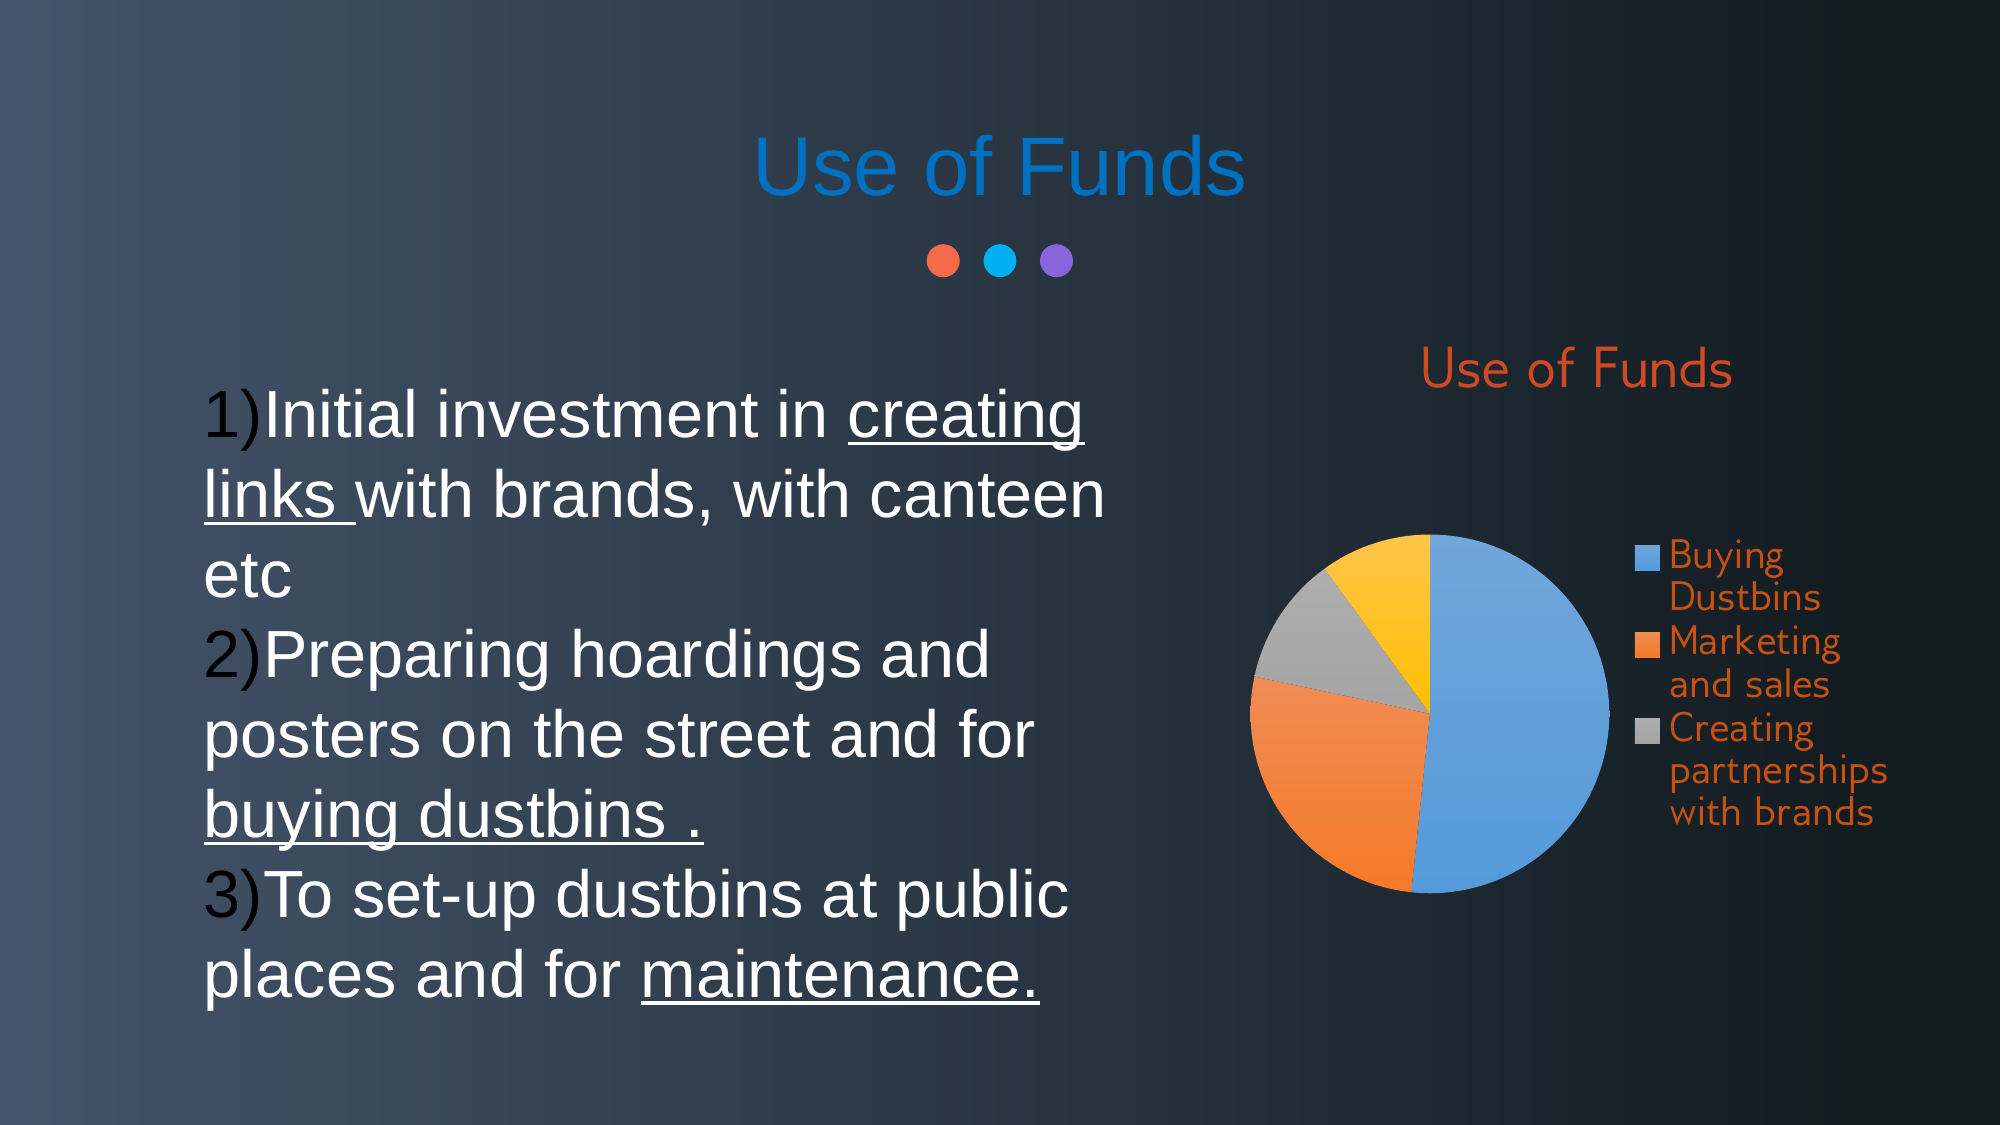

# Use of Funds

### Chart: Use of Funds

| Category | Sales |
|---|---|
| Buying Dustbins | 6.2 |
| Marketing and sales | 3.2 |
| Creating partnerships with brands | 1.4 |
| Expansion | 1.2 |
1)Initial investment in creating links with brands, with canteen etc
2)Preparing hoardings and posters on the street and for buying dustbins .
3)To set-up dustbins at public places and for maintenance.